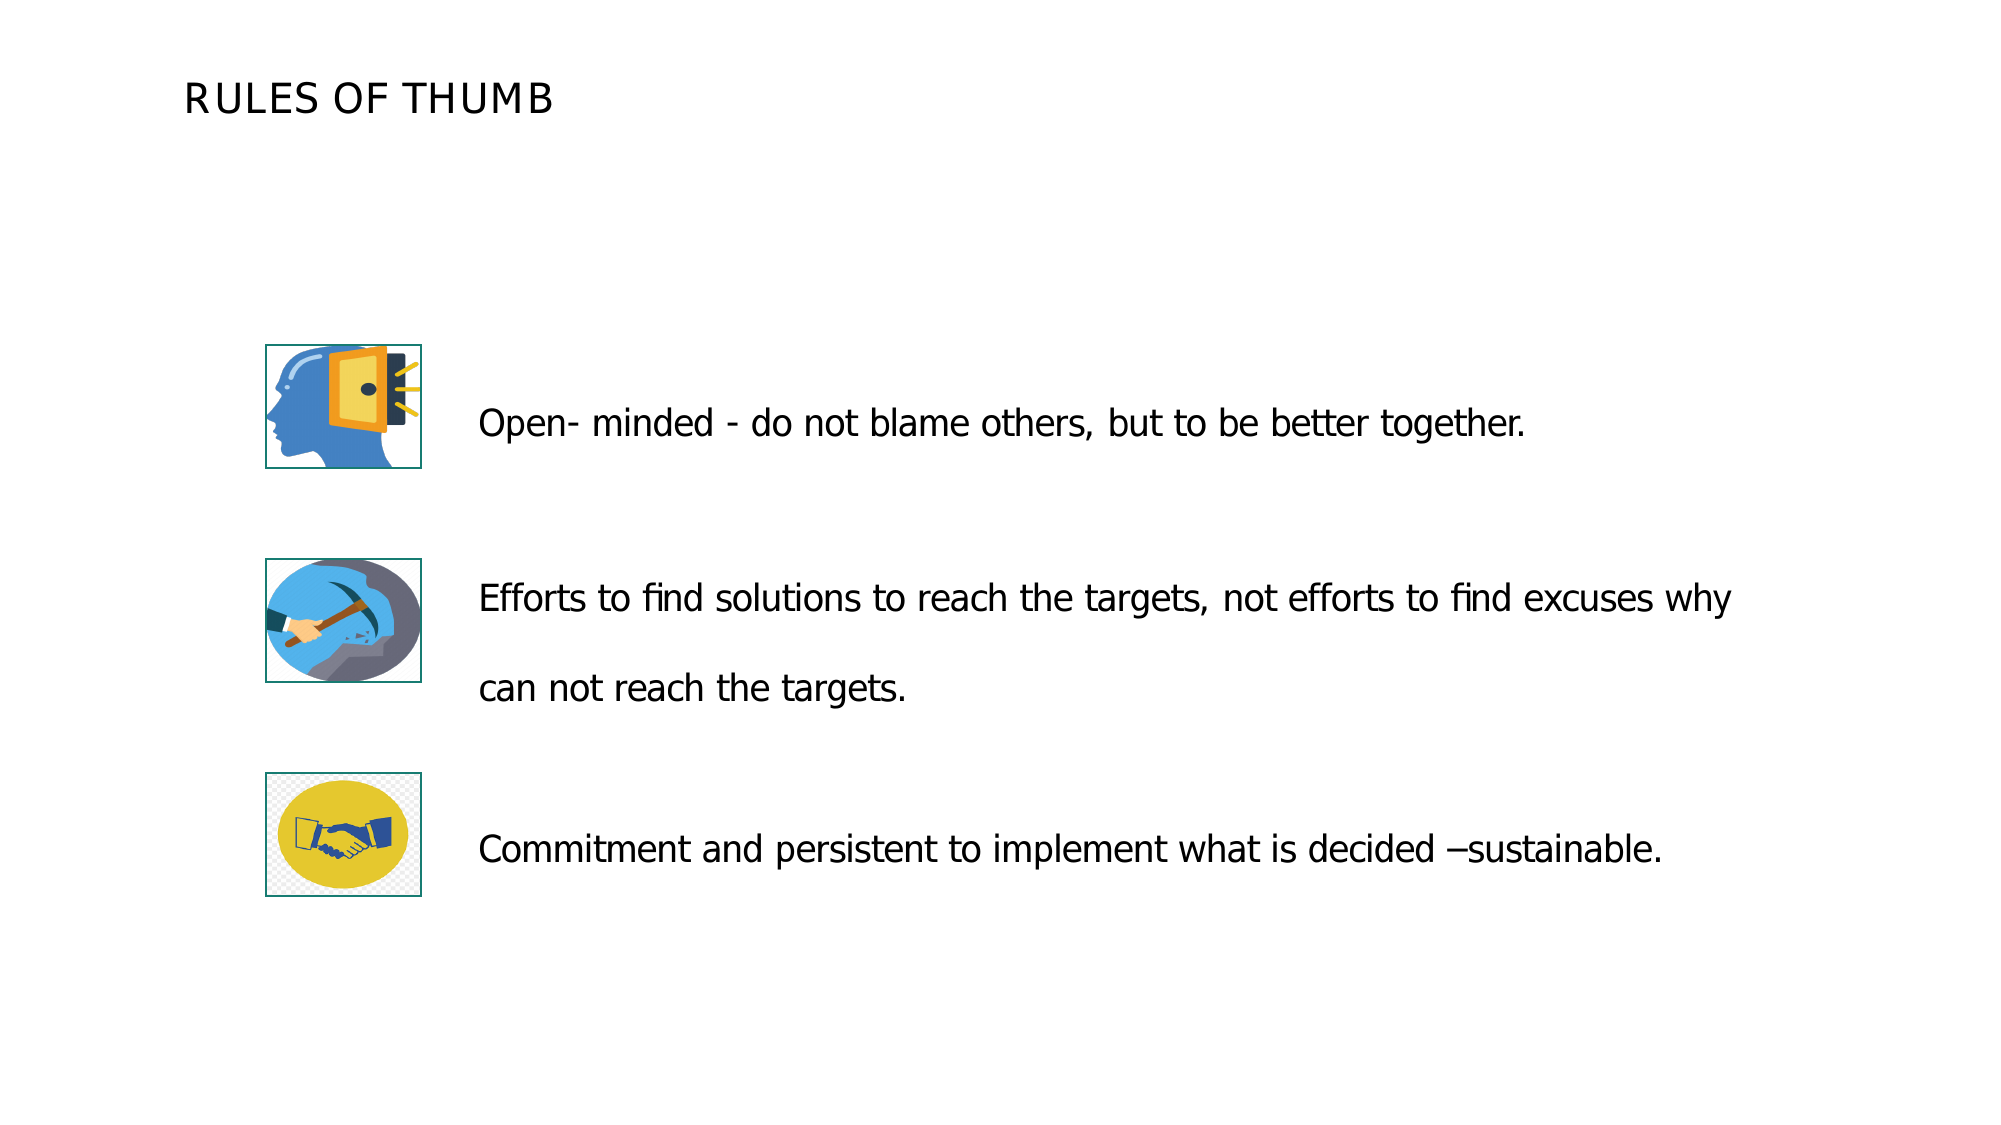

RULES OF THUMB

Open- minded - do not blame others, but to be better together.
Efforts to find solutions to reach the targets, not efforts to find excuses why can not reach the targets.

Commitment and persistent to implement what is decided –sustainable.